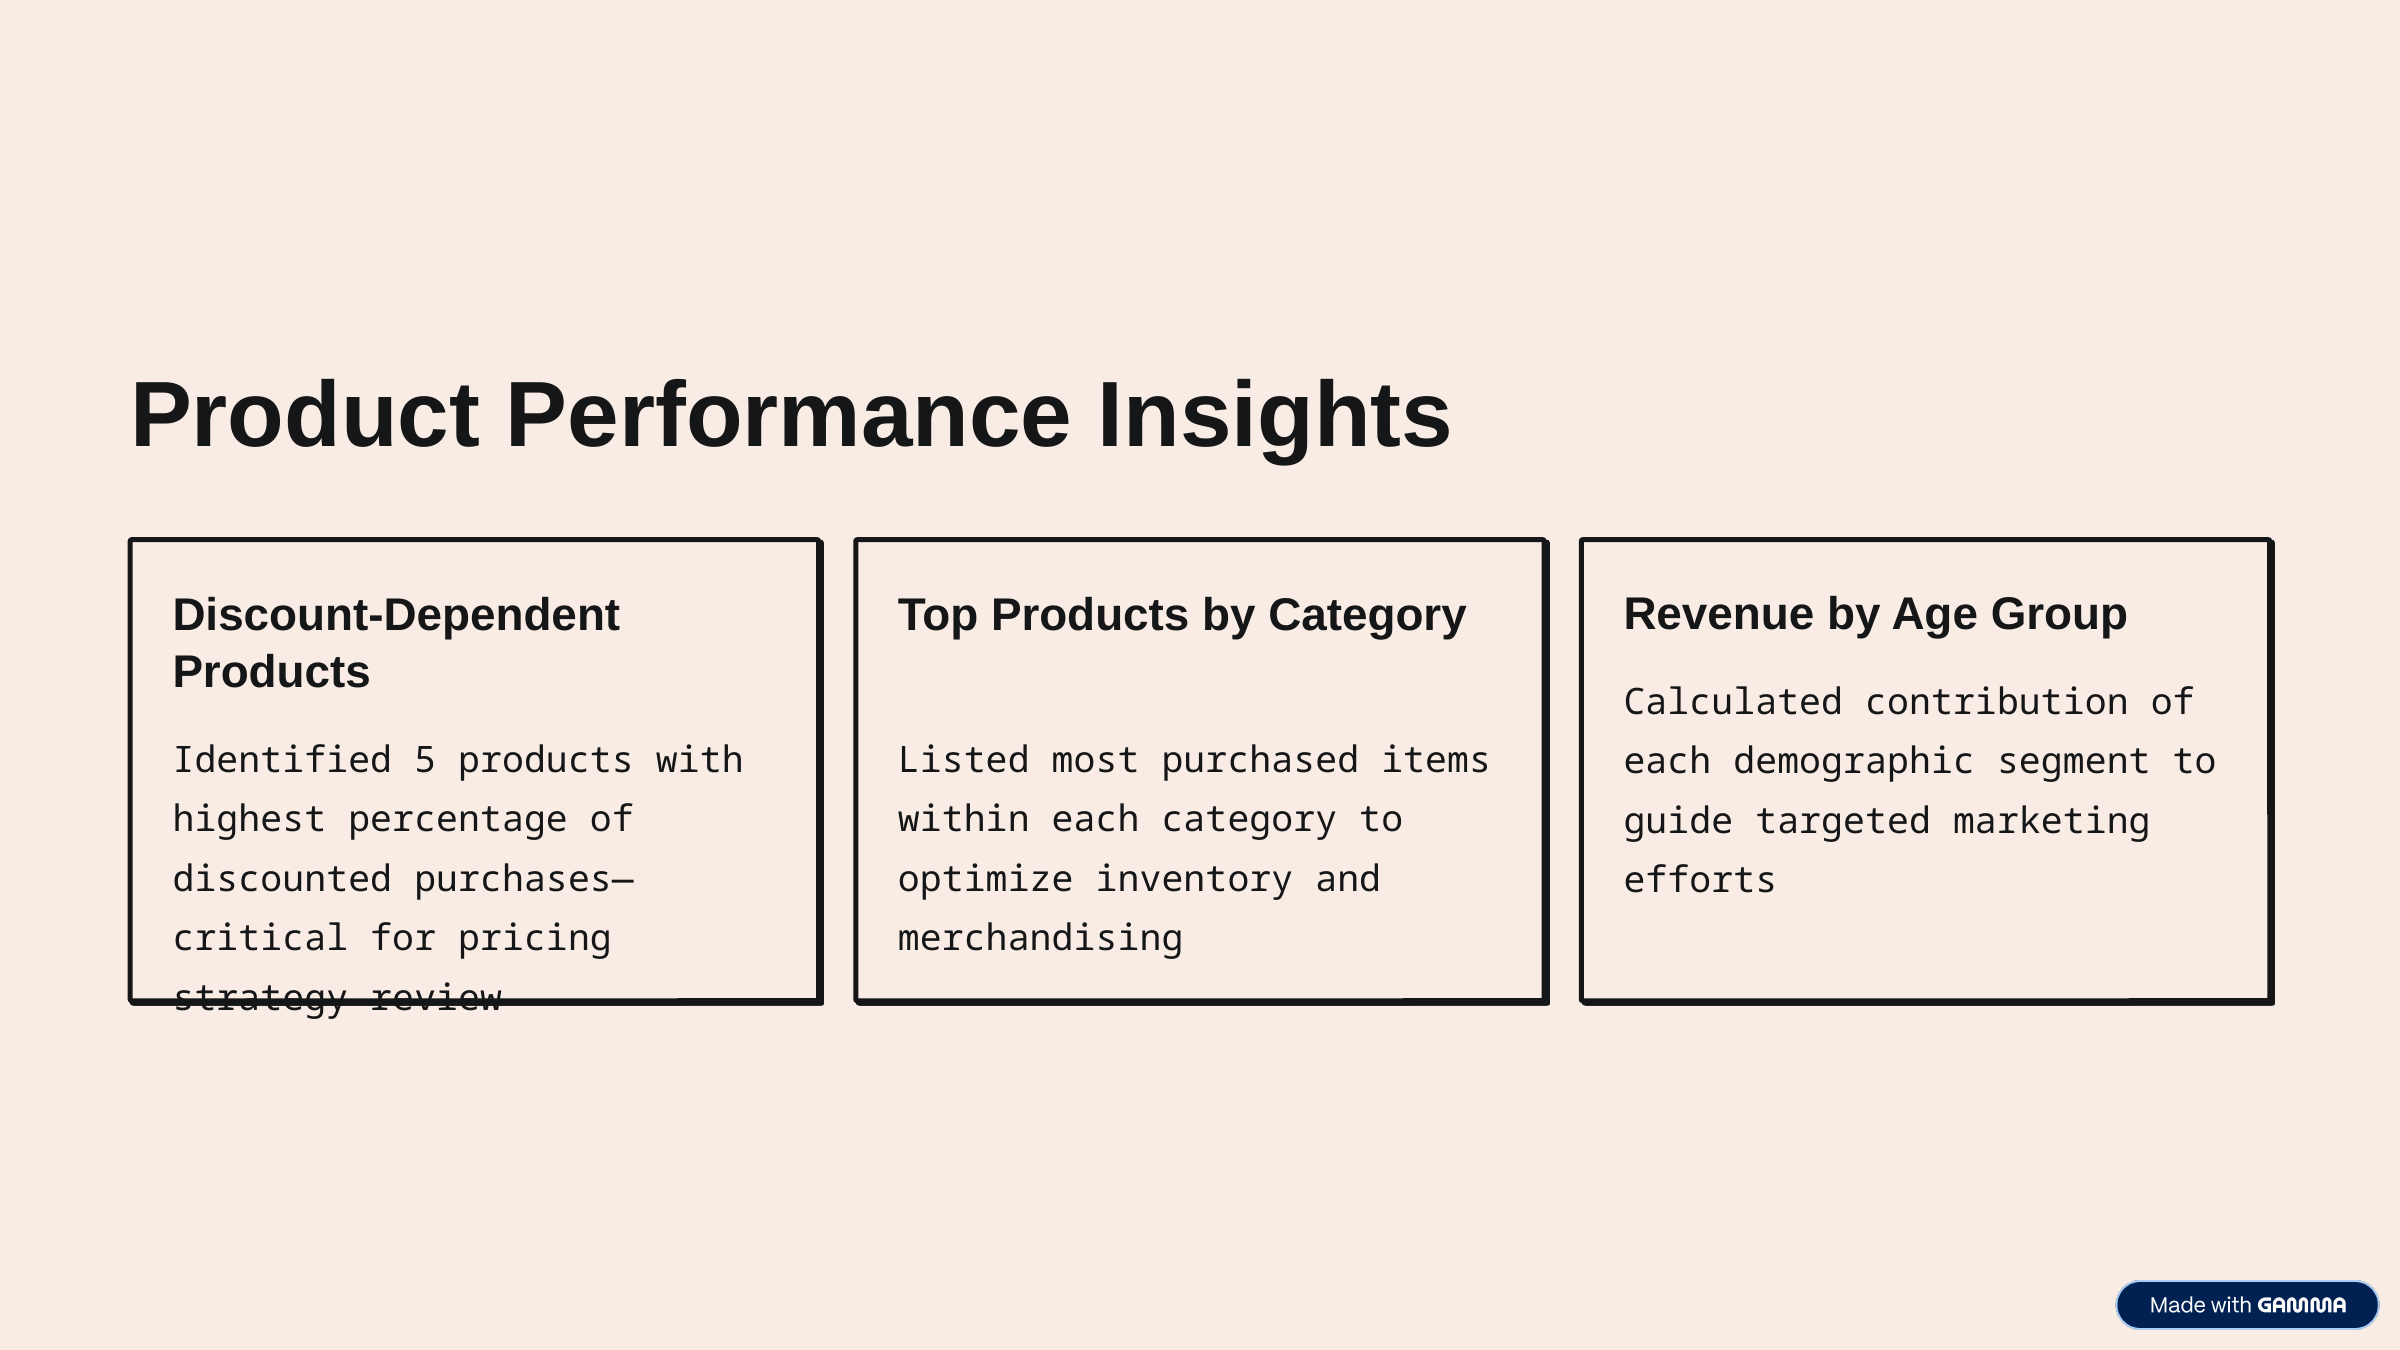

Product Performance Insights

Discount-Dependent Products
Top Products by Category
Revenue by Age Group
Calculated contribution of each demographic segment to guide targeted marketing efforts
Identified 5 products with highest percentage of discounted purchases—critical for pricing strategy review
Listed most purchased items within each category to optimize inventory and merchandising